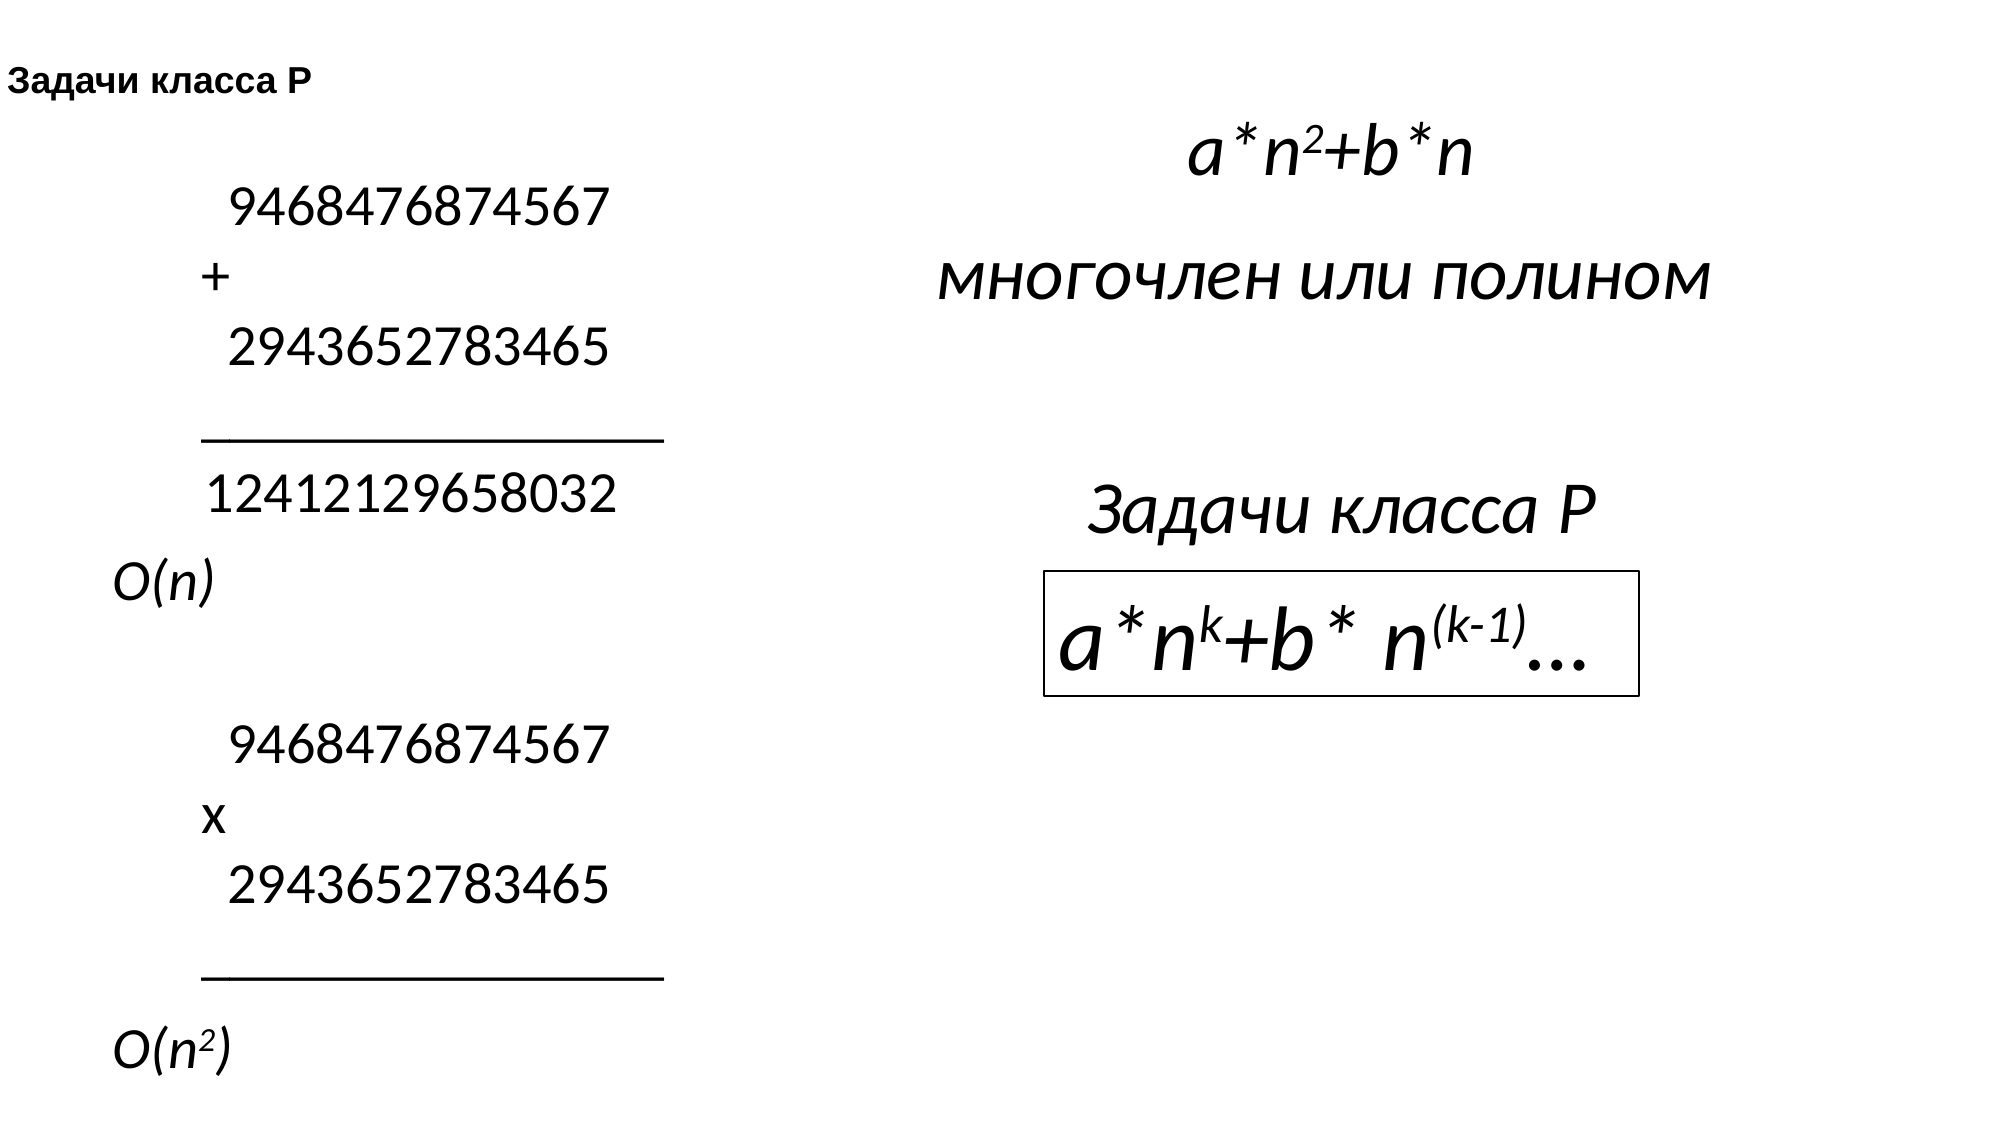

Задачи класса Р
а*n2+b*n
  9468476874567
+
  2943652783465
________________

многочлен или полином
12412129658032
Задачи класса Р
О(n)
а*nk+b* n(k-1)…
  9468476874567
х
  2943652783465
________________

О(n2)